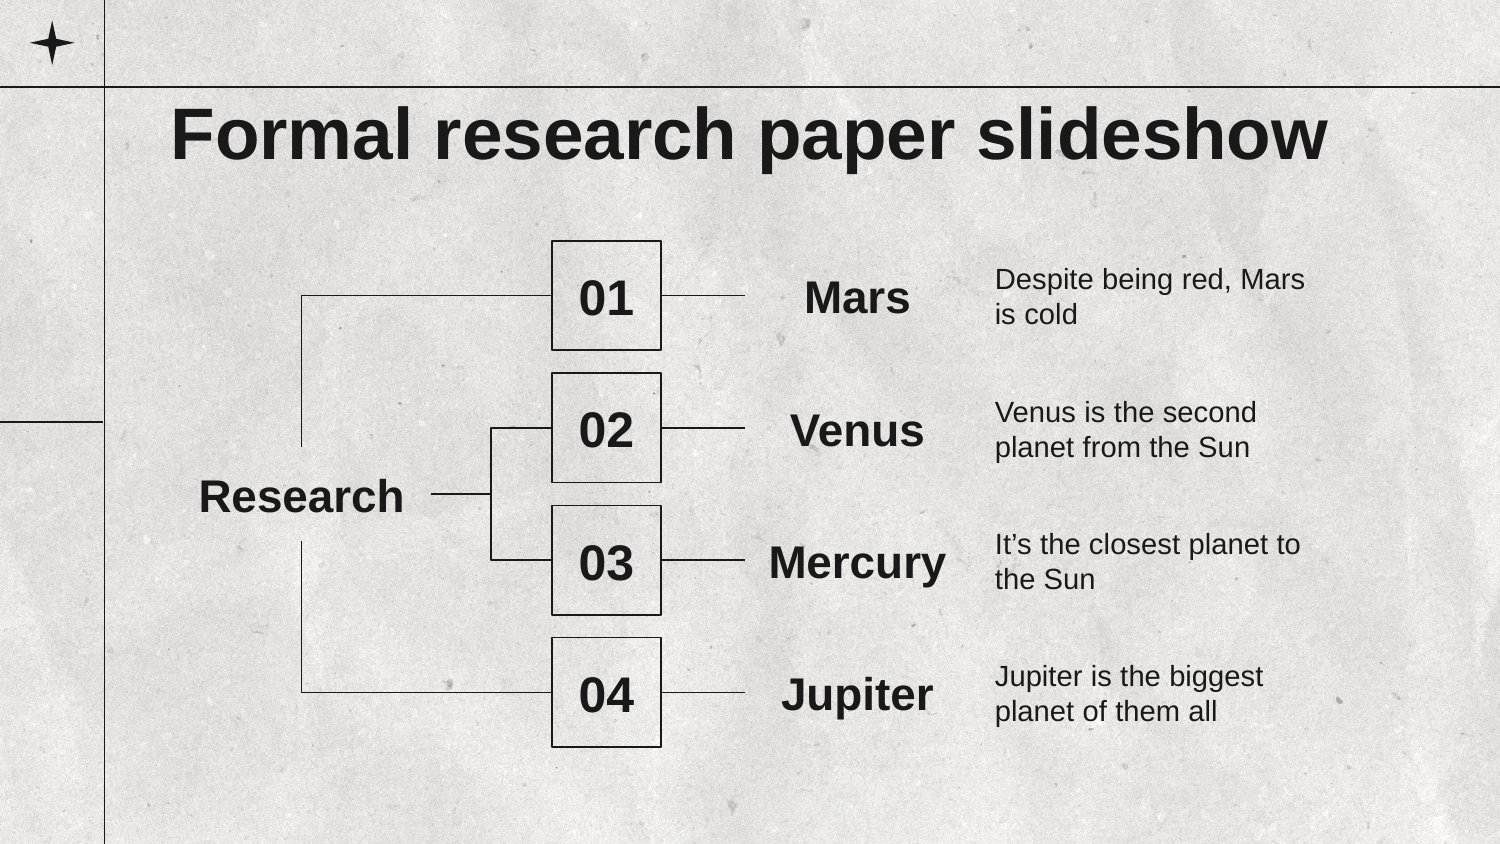

# Formal research paper slideshow
01
Mars
Despite being red, Mars is cold
02
Venus is the second planet from the Sun
Venus
Research
03
It’s the closest planet to the Sun
Mercury
04
Jupiter is the biggest planet of them all
Jupiter